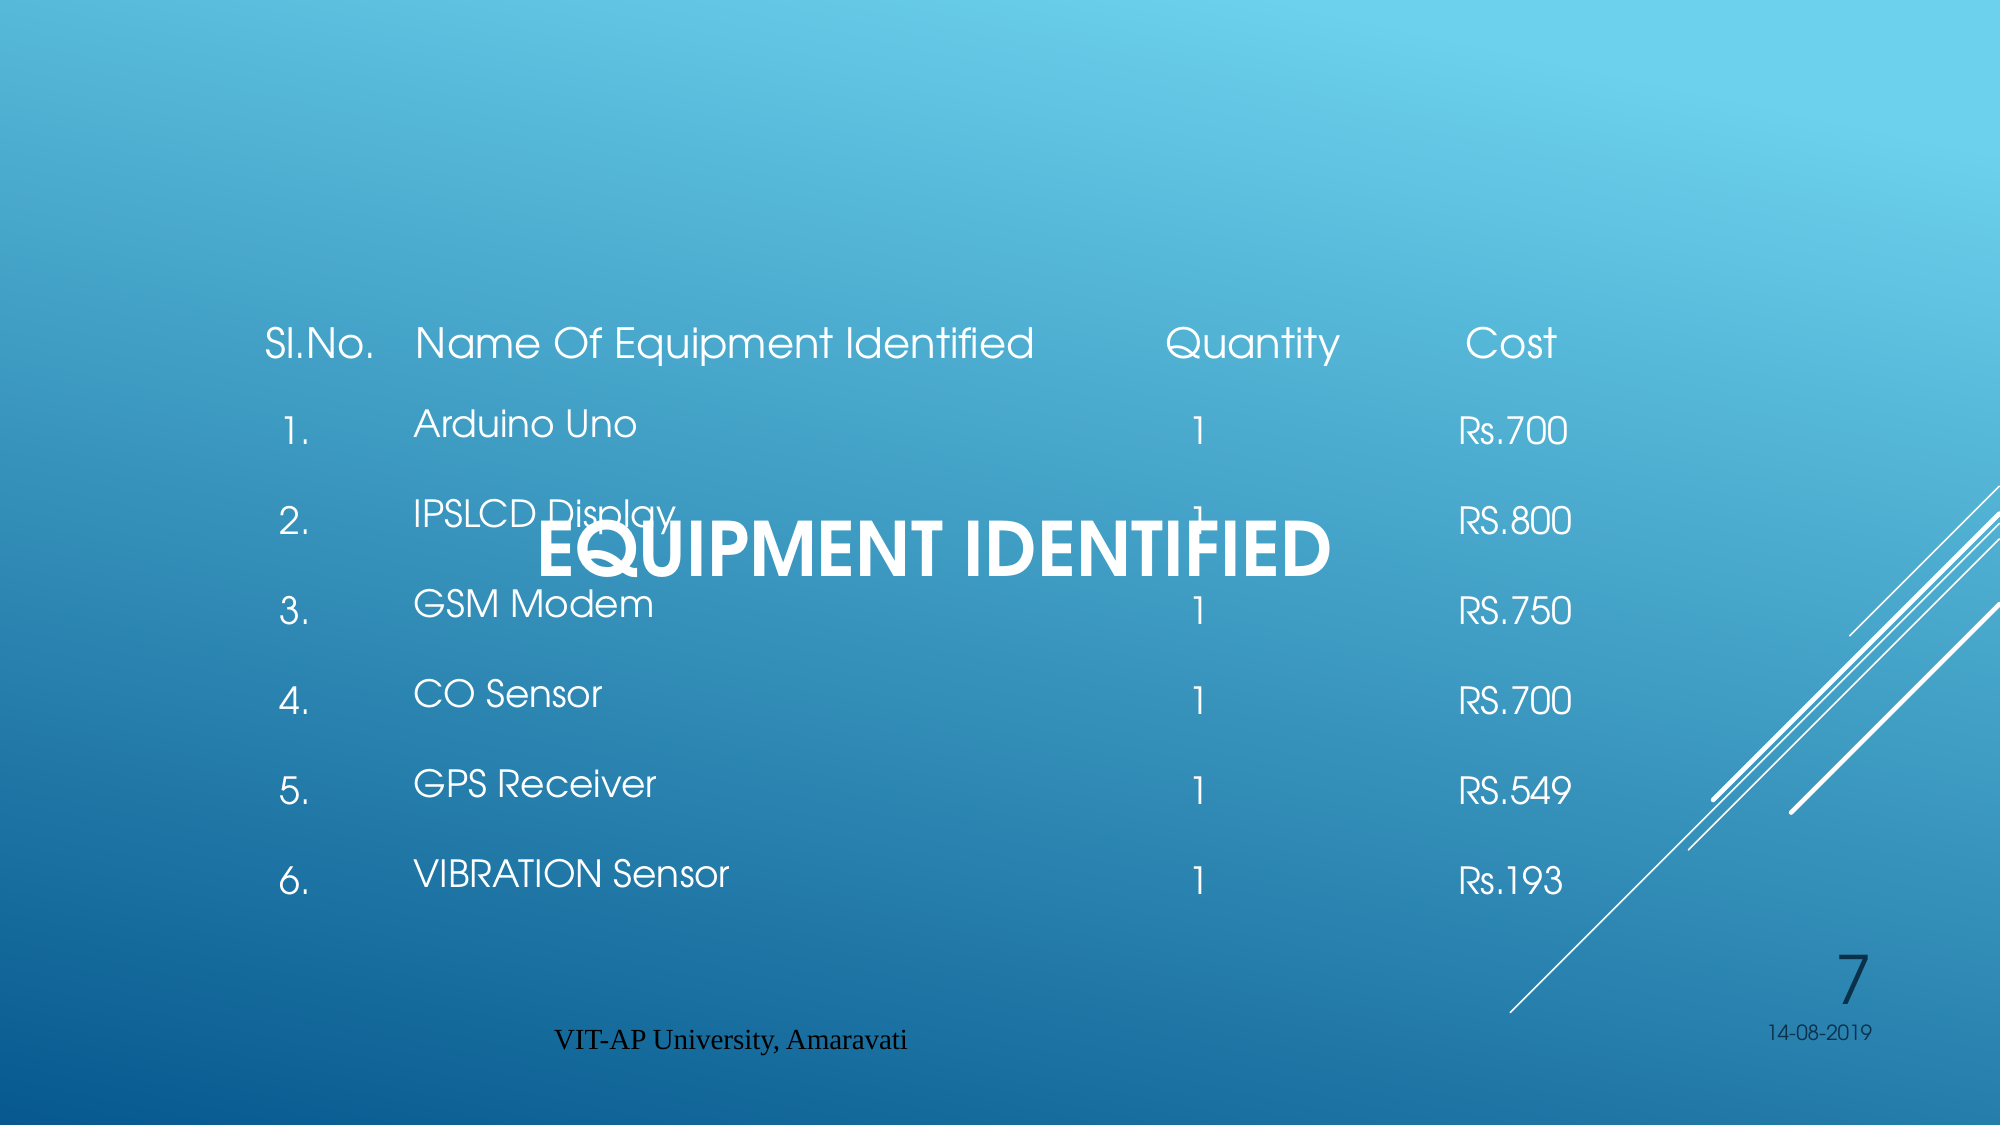

Sl.No.	Name Of Equipment Identified	Quantity	Cost
Arduino Uno

IPSLCD Display

GSM Modem

CO Sensor

GPS Receiver

VIBRATION Sensor

1.

2.

3.

4.

5.

6.
1

1

1

1

1

1
Rs.700

RS.800

RS.750

RS.700

RS.549

Rs.193

# Equipment Identified
7
VIT-AP University, Amaravati
14-08-2019